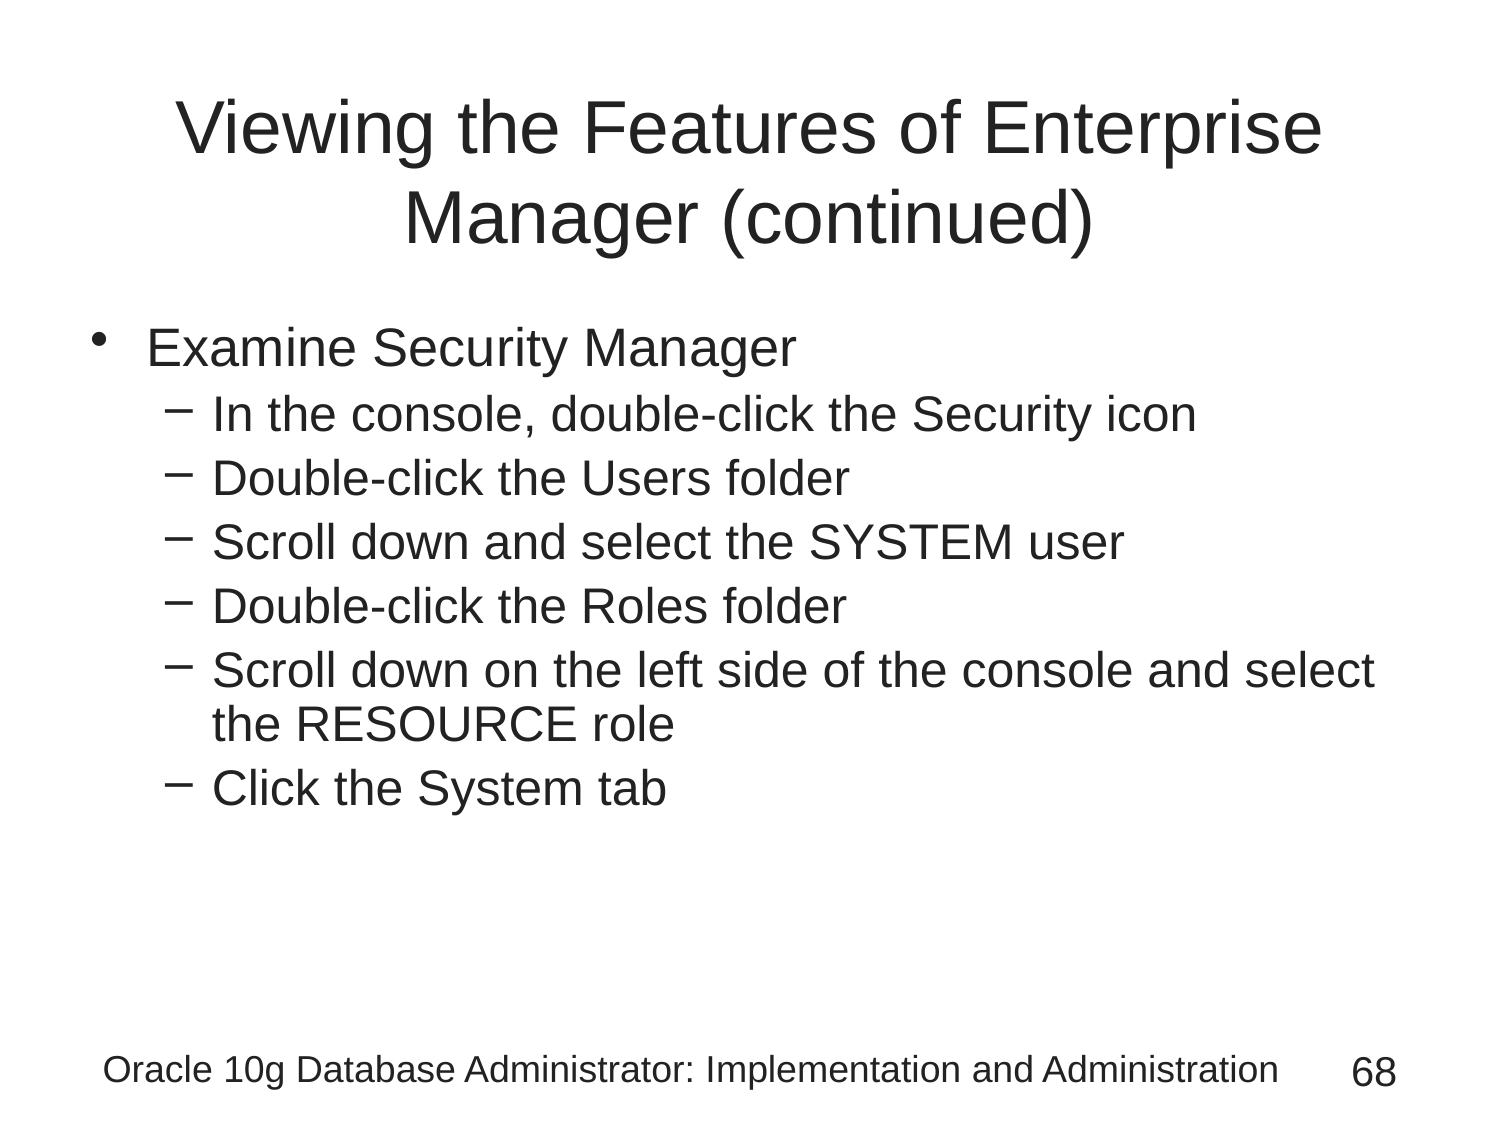

# Viewing the Features of Enterprise Manager (continued)
Examine Security Manager
In the console, double-click the Security icon
Double-click the Users folder
Scroll down and select the SYSTEM user
Double-click the Roles folder
Scroll down on the left side of the console and select the RESOURCE role
Click the System tab
Oracle 10g Database Administrator: Implementation and Administration
68